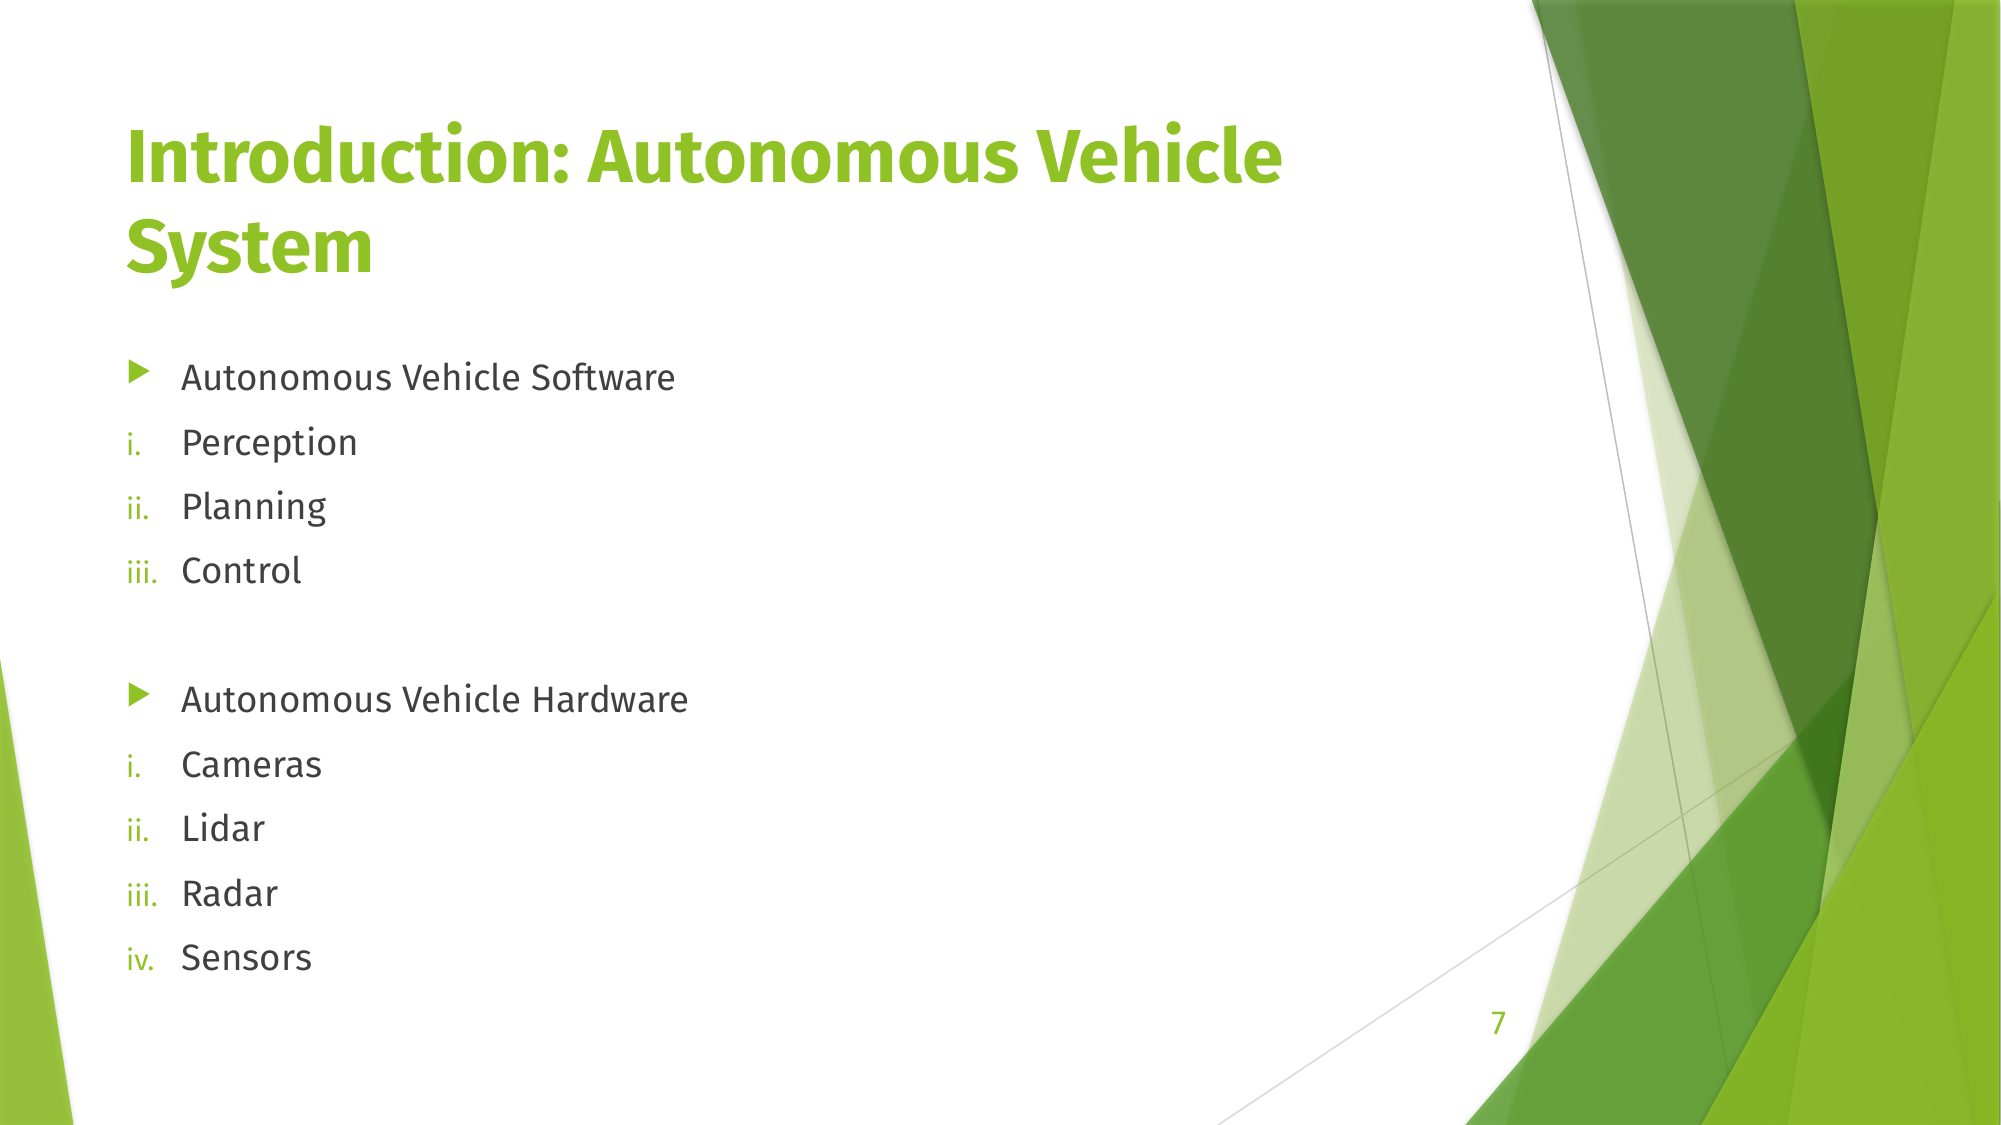

# Introduction: Autonomous Vehicle System

Autonomous Vehicle Software
Perception
Planning
Control

Autonomous Vehicle Hardware
Cameras
Lidar
Radar
Sensors
7